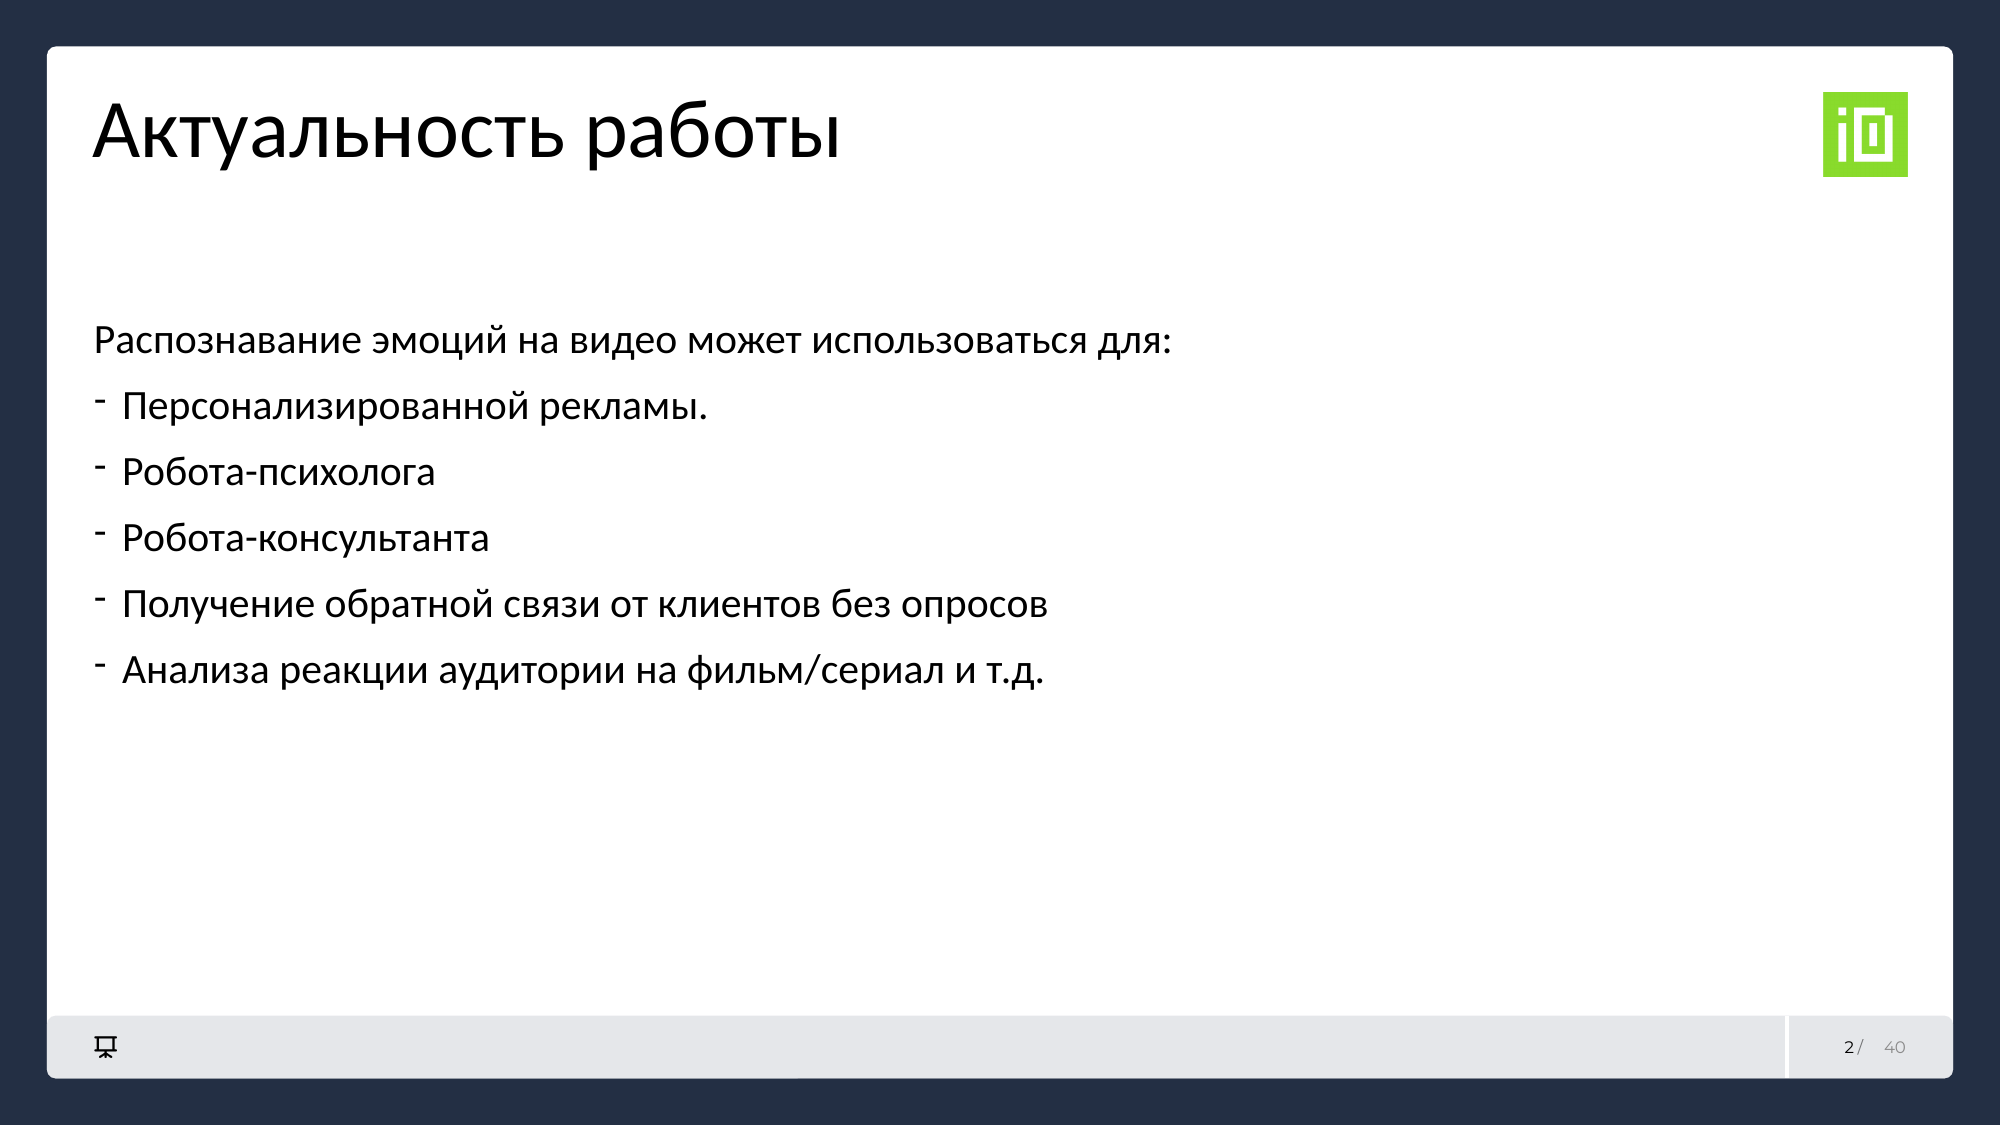

# Актуальность работы
Распознавание эмоций на видео может использоваться для:
Персонализированной рекламы.
Робота-психолога
Робота-консультанта
Получение обратной связи от клиентов без опросов
Анализа реакции аудитории на фильм/сериал и т.д.

2
40